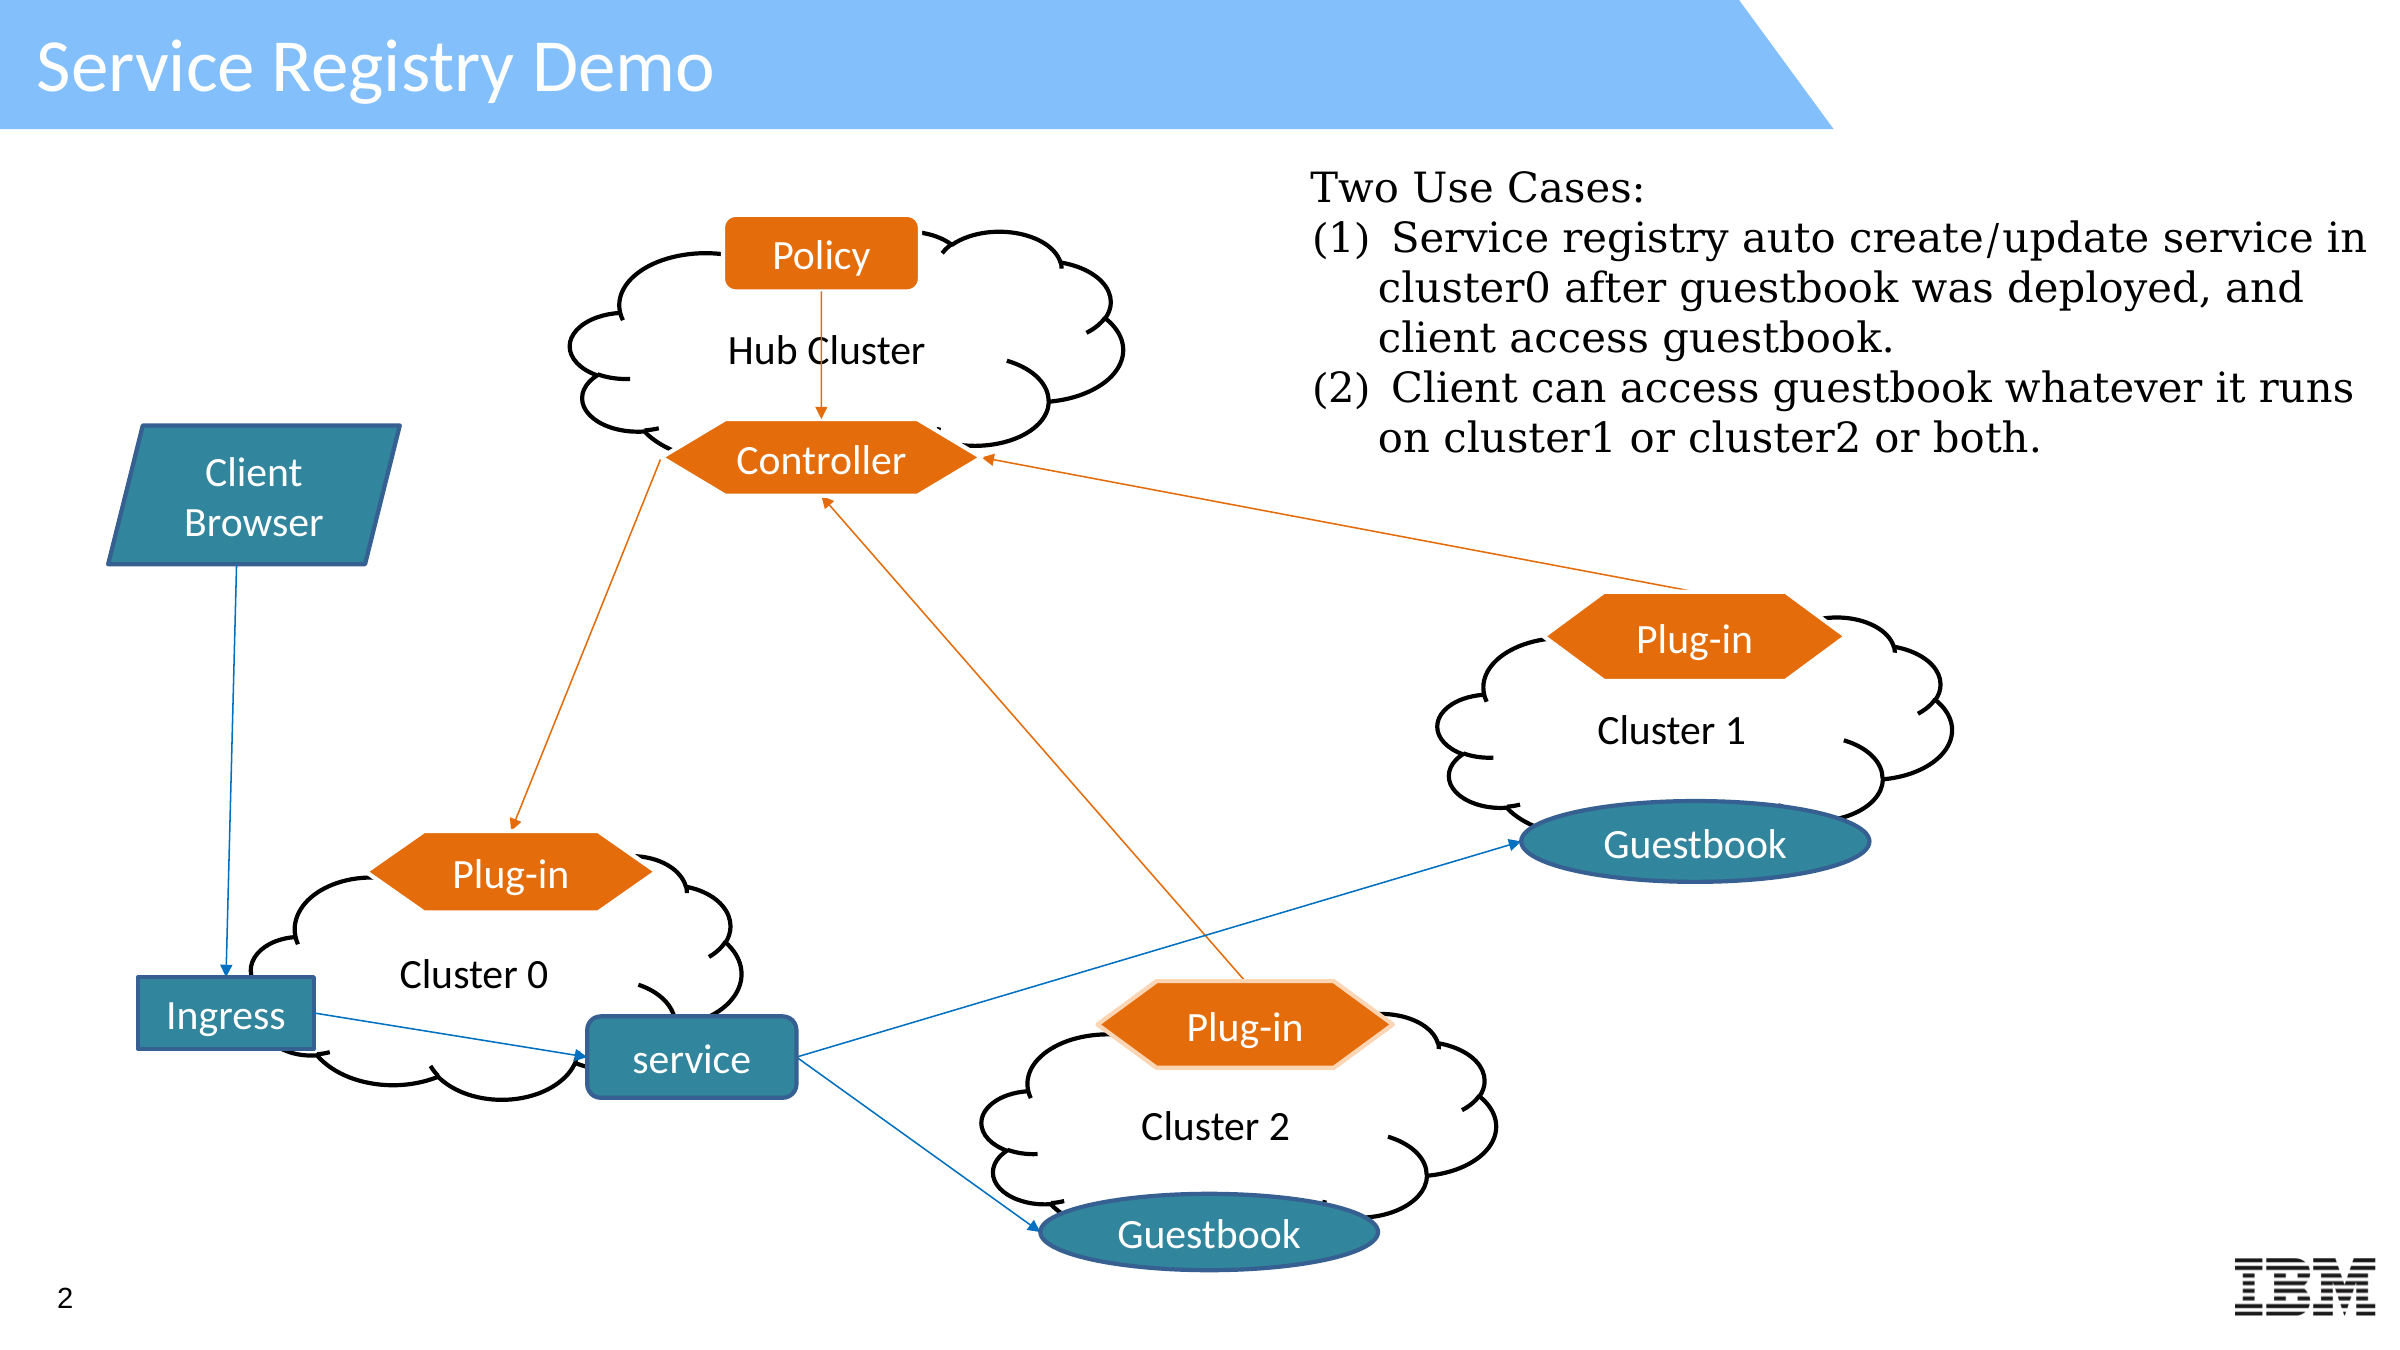

Service Registry Demo
Two Use Cases:
 Service registry auto create/update service in cluster0 after guestbook was deployed, and client access guestbook.
 Client can access guestbook whatever it runs on cluster1 or cluster2 or both.
Policy
Hub Cluster
Controller
Client
Browser
Plug-in
Cluster 1
Guestbook
Plug-in
Cluster 0
Ingress
service
Plug-in
Cluster 2
Guestbook